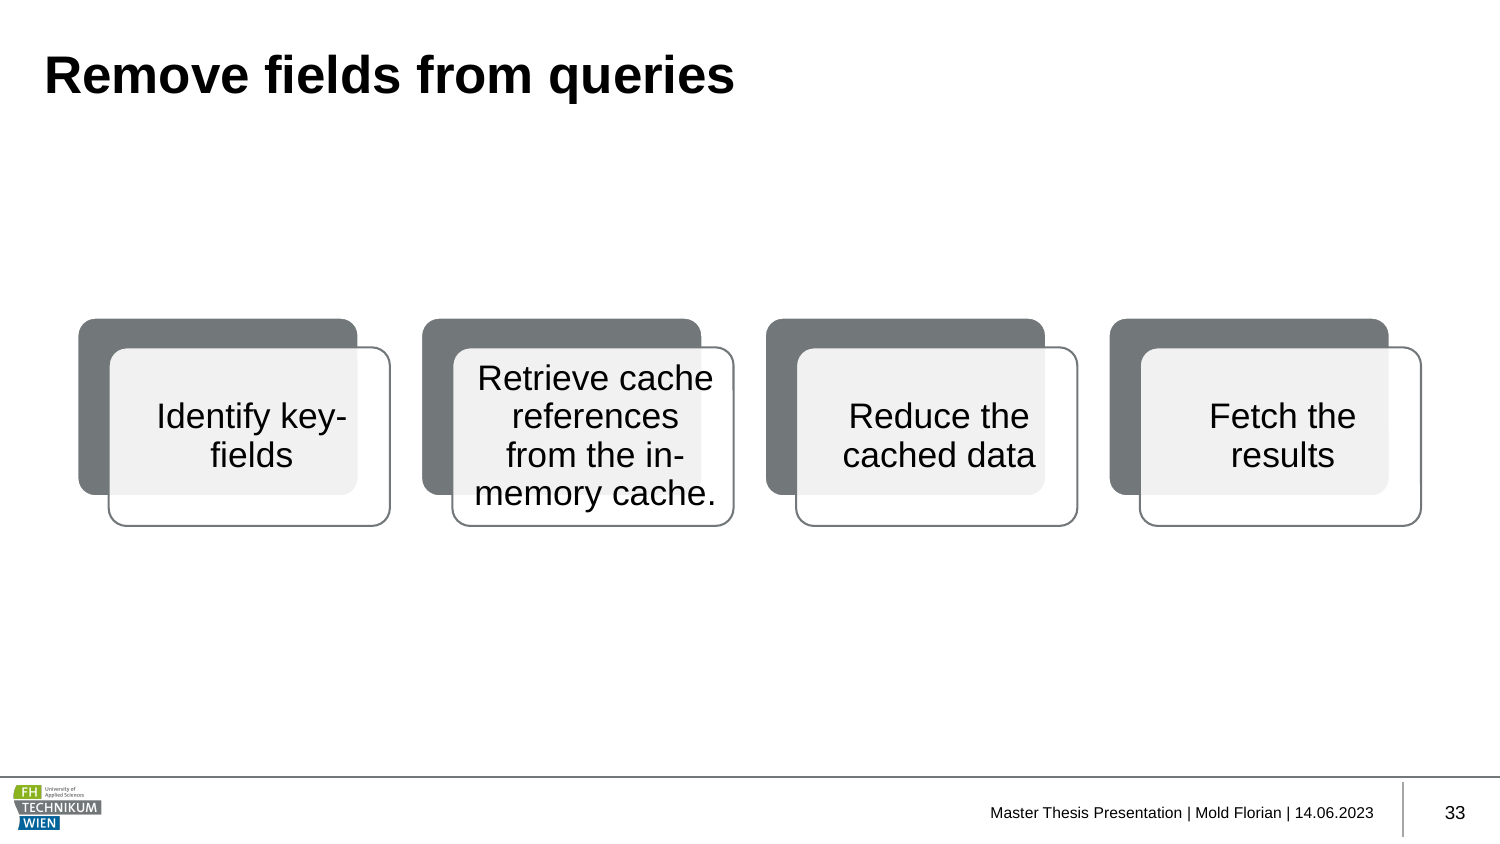

# Remove fields from queries
Identify key-fields
Retrieve cache references from the in-memory cache.
Reduce the cached data
Fetch the results
 Master Thesis Presentation | Mold Florian | 14.06.2023
33